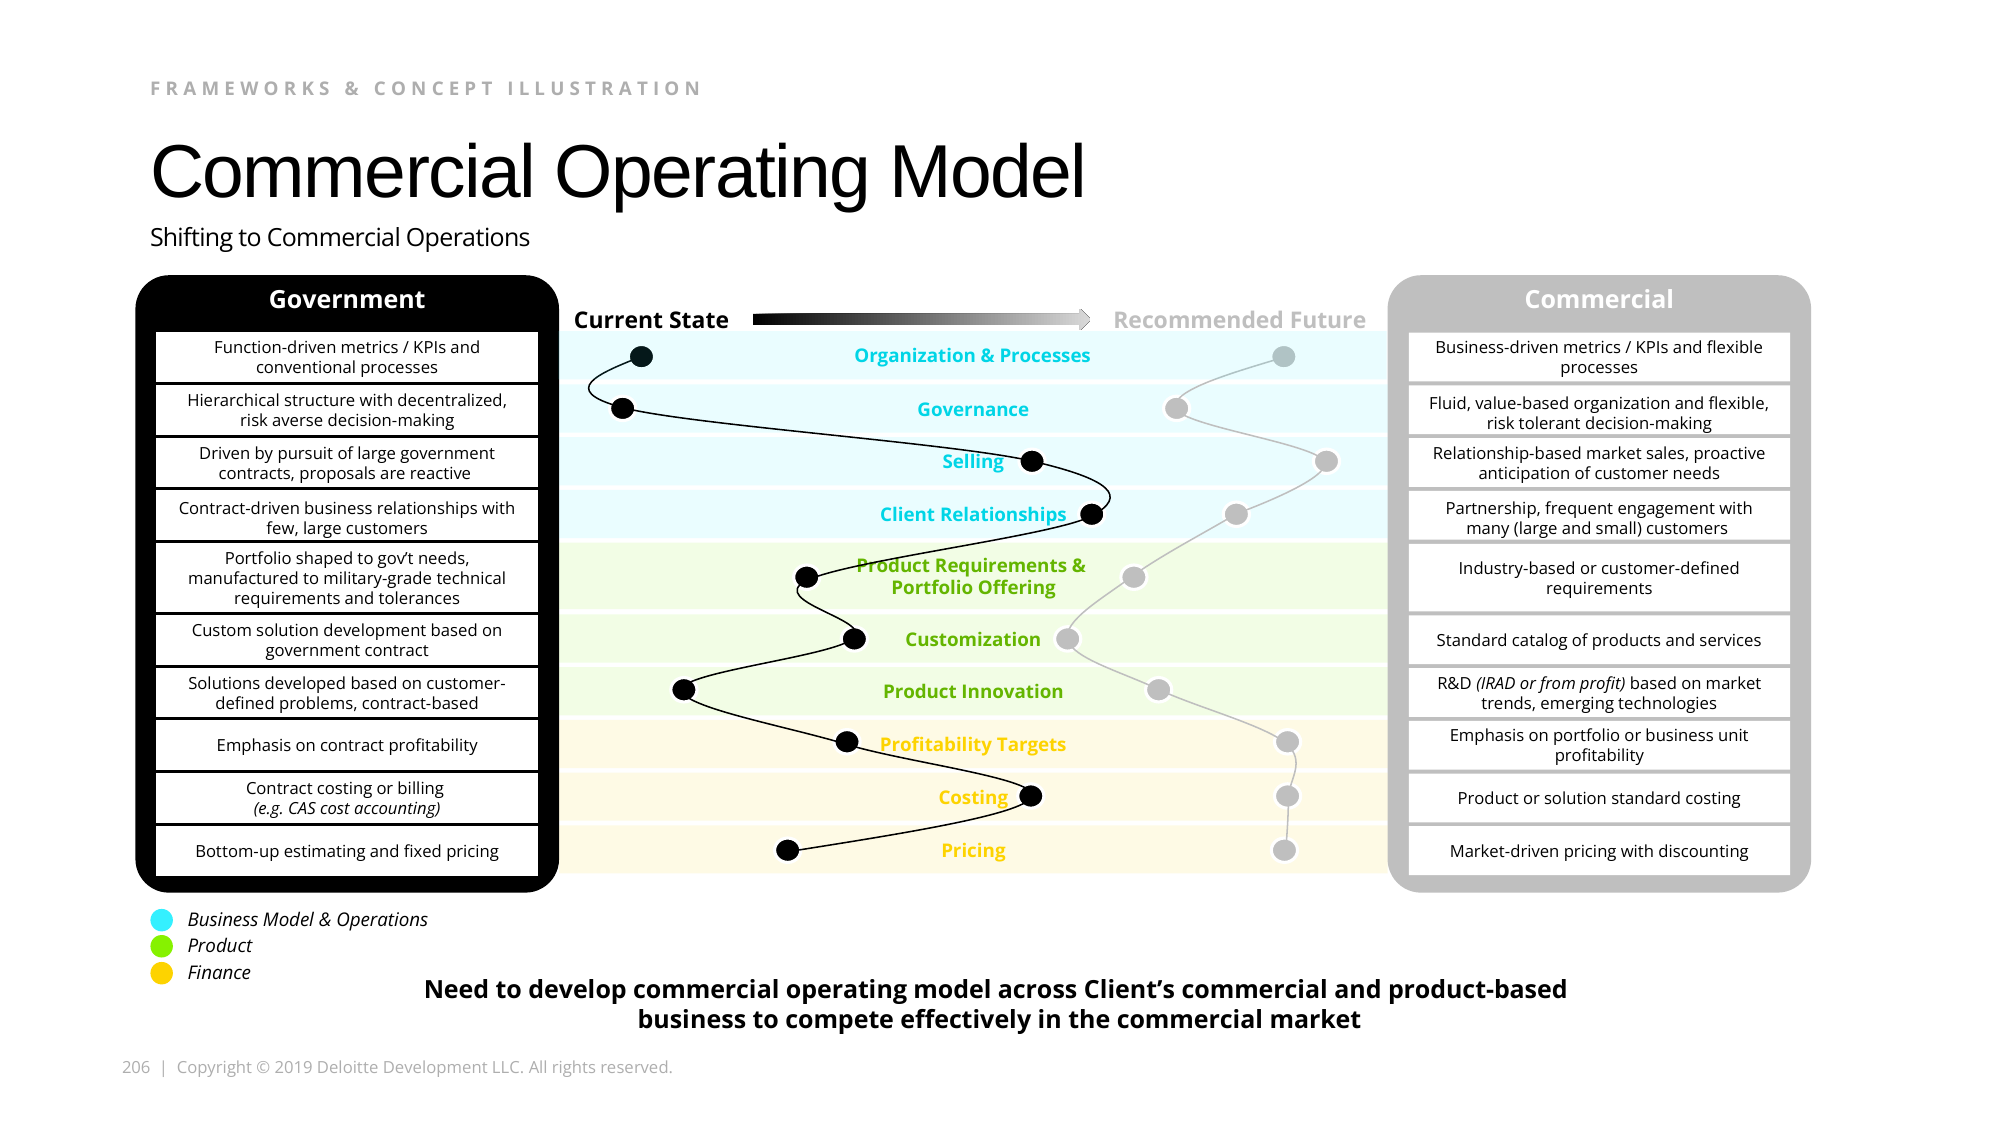

FRAMEWORKS & CONCEPT ILLUSTRATION
# Commercial Operating Model
Shifting to Commercial Operations

Government
Commercial
Current State
Recommended Future

Organization & Processes
Function-driven metrics / KPIs and conventional processes
Business-driven metrics / KPIs and flexible processes

Governance
Hierarchical structure with decentralized, risk averse decision-making
Fluid, value-based organization and flexible, risk tolerant decision-making

Selling
Driven by pursuit of large government contracts, proposals are reactive
Relationship-based market sales, proactive anticipation of customer needs

Client Relationships
Contract-driven business relationships with few, large customers
Partnership, frequent engagement with many (large and small) customers

Product Requirements &
Portfolio Offering
Portfolio shaped to gov’t needs, manufactured to military-grade technical requirements and tolerances
Industry-based or customer-defined requirements

Customization
Custom solution development based on government contract
Standard catalog of products and services

Product Innovation
Solutions developed based on customer-defined problems, contract-based
R&D (IRAD or from profit) based on market trends, emerging technologies

Profitability Targets
Emphasis on contract profitability
Emphasis on portfolio or business unit profitability

Costing
Contract costing or billing
(e.g. CAS cost accounting)
Product or solution standard costing

Pricing
Bottom-up estimating and fixed pricing
Market-driven pricing with discounting

Business Model & Operations

Product
Finance
Need to develop commercial operating model across Client’s commercial and product-based
business to compete effectively in the commercial market